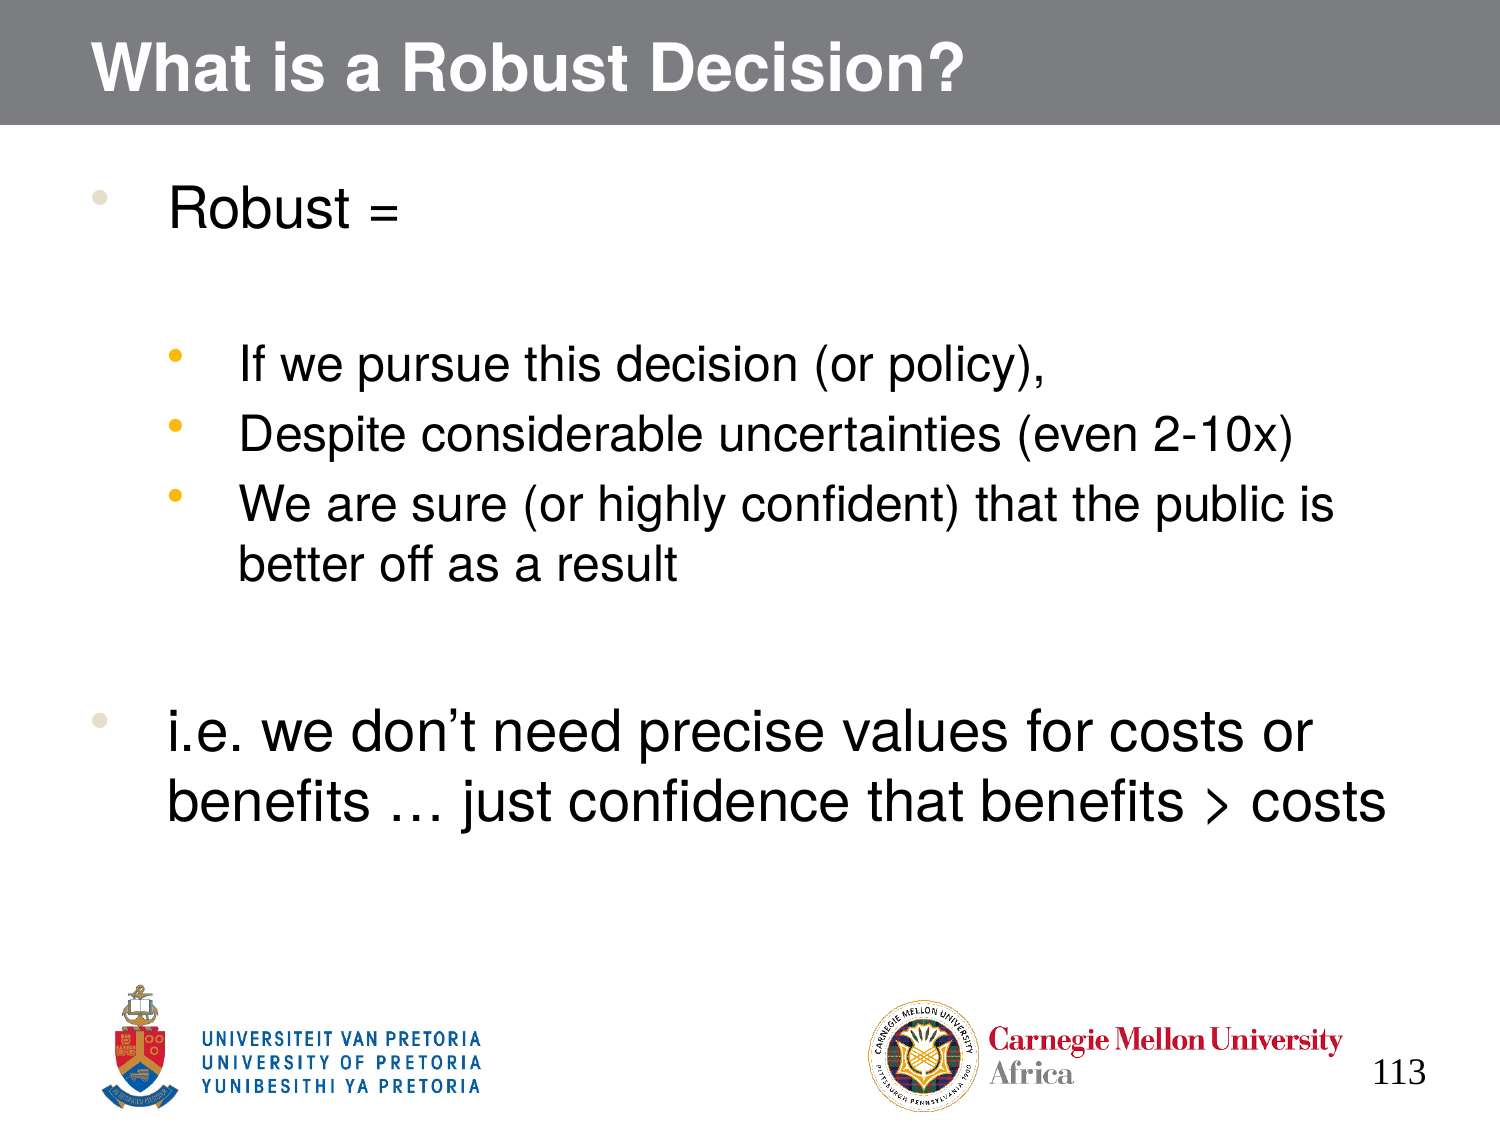

# What is a Robust Decision?
Robust =

If we pursue this decision (or policy),
Despite considerable uncertainties (even 2-10x)
We are sure (or highly confident) that the public is better off as a result

i.e. we don’t need precise values for costs or benefits … just confidence that benefits > costs